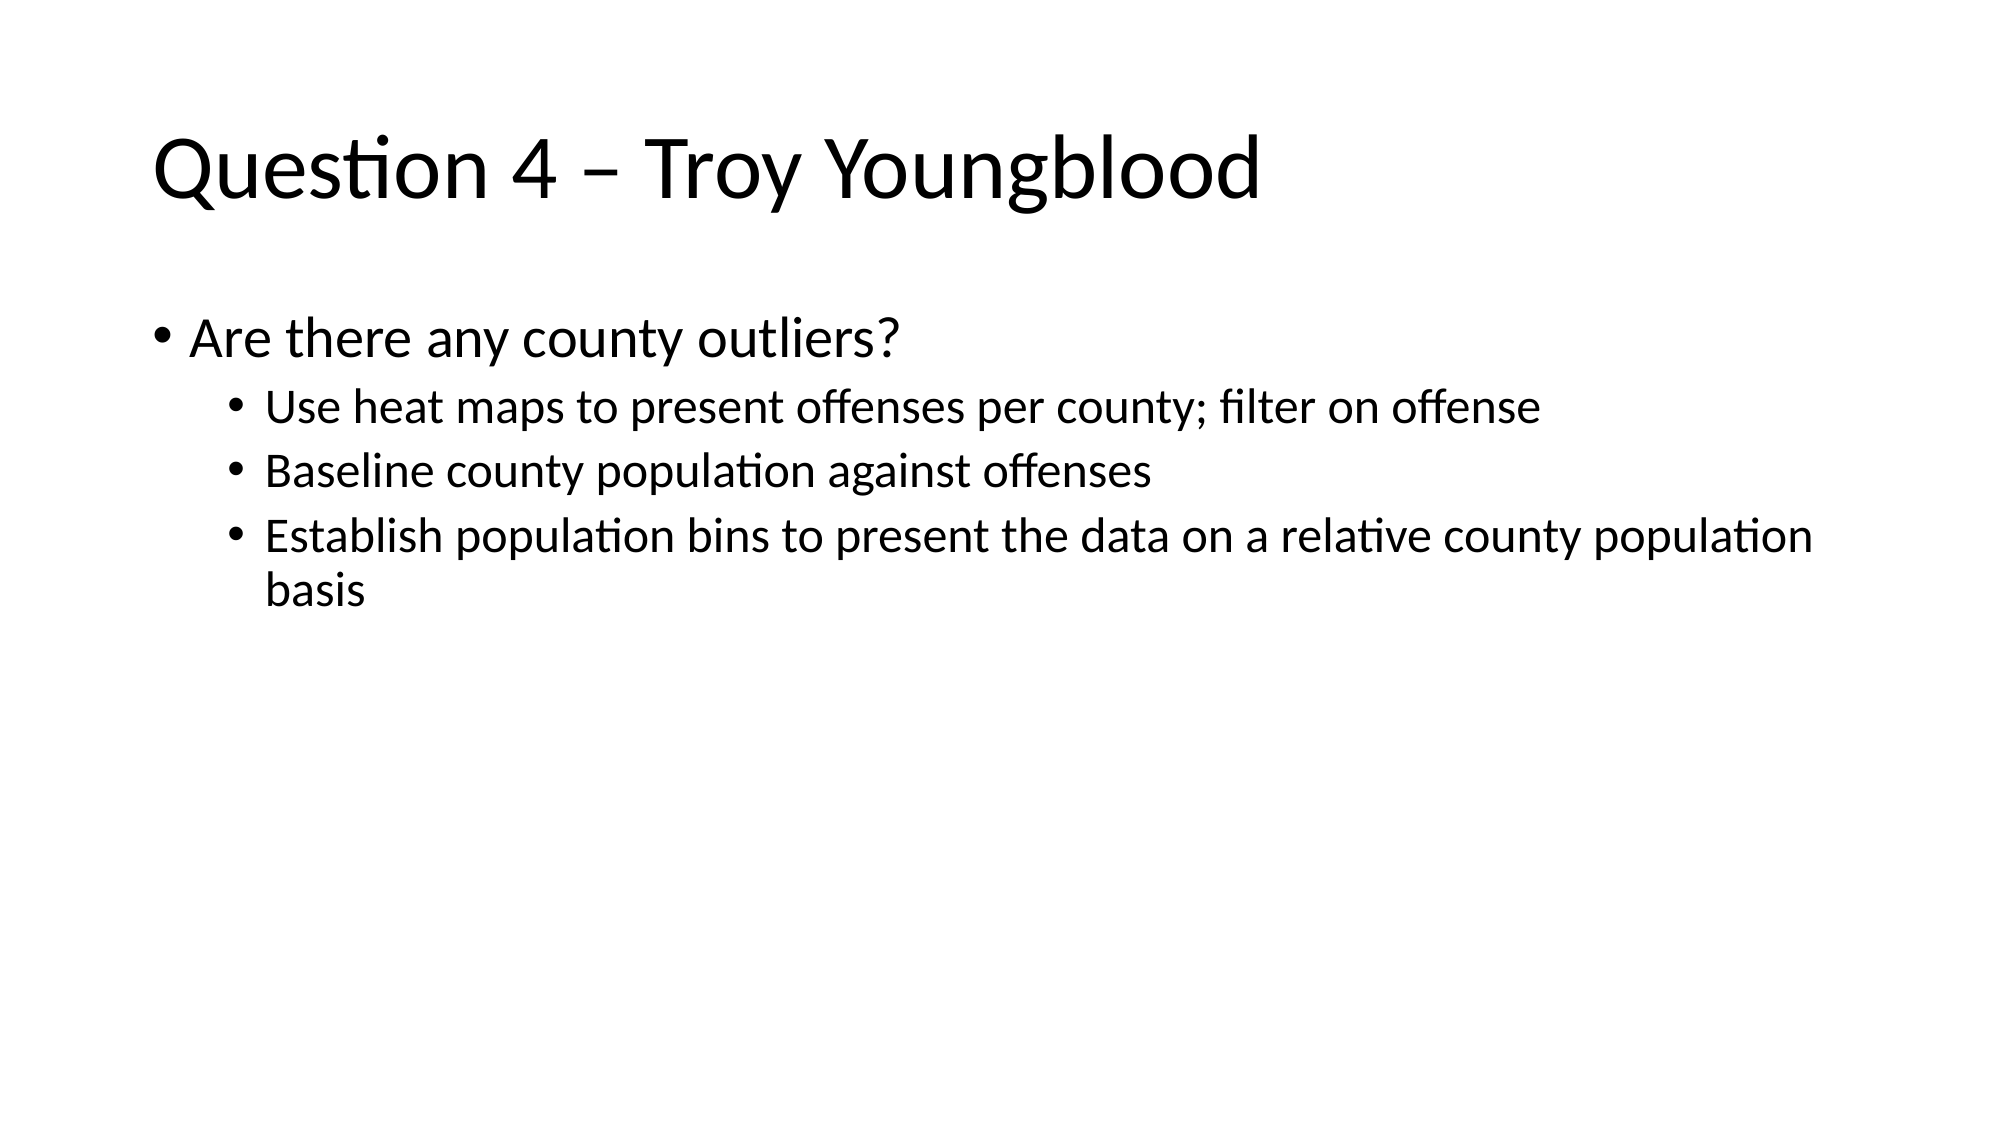

# Question 4 – Troy Youngblood
Are there any county outliers?
Use heat maps to present offenses per county; filter on offense
Baseline county population against offenses
Establish population bins to present the data on a relative county population basis